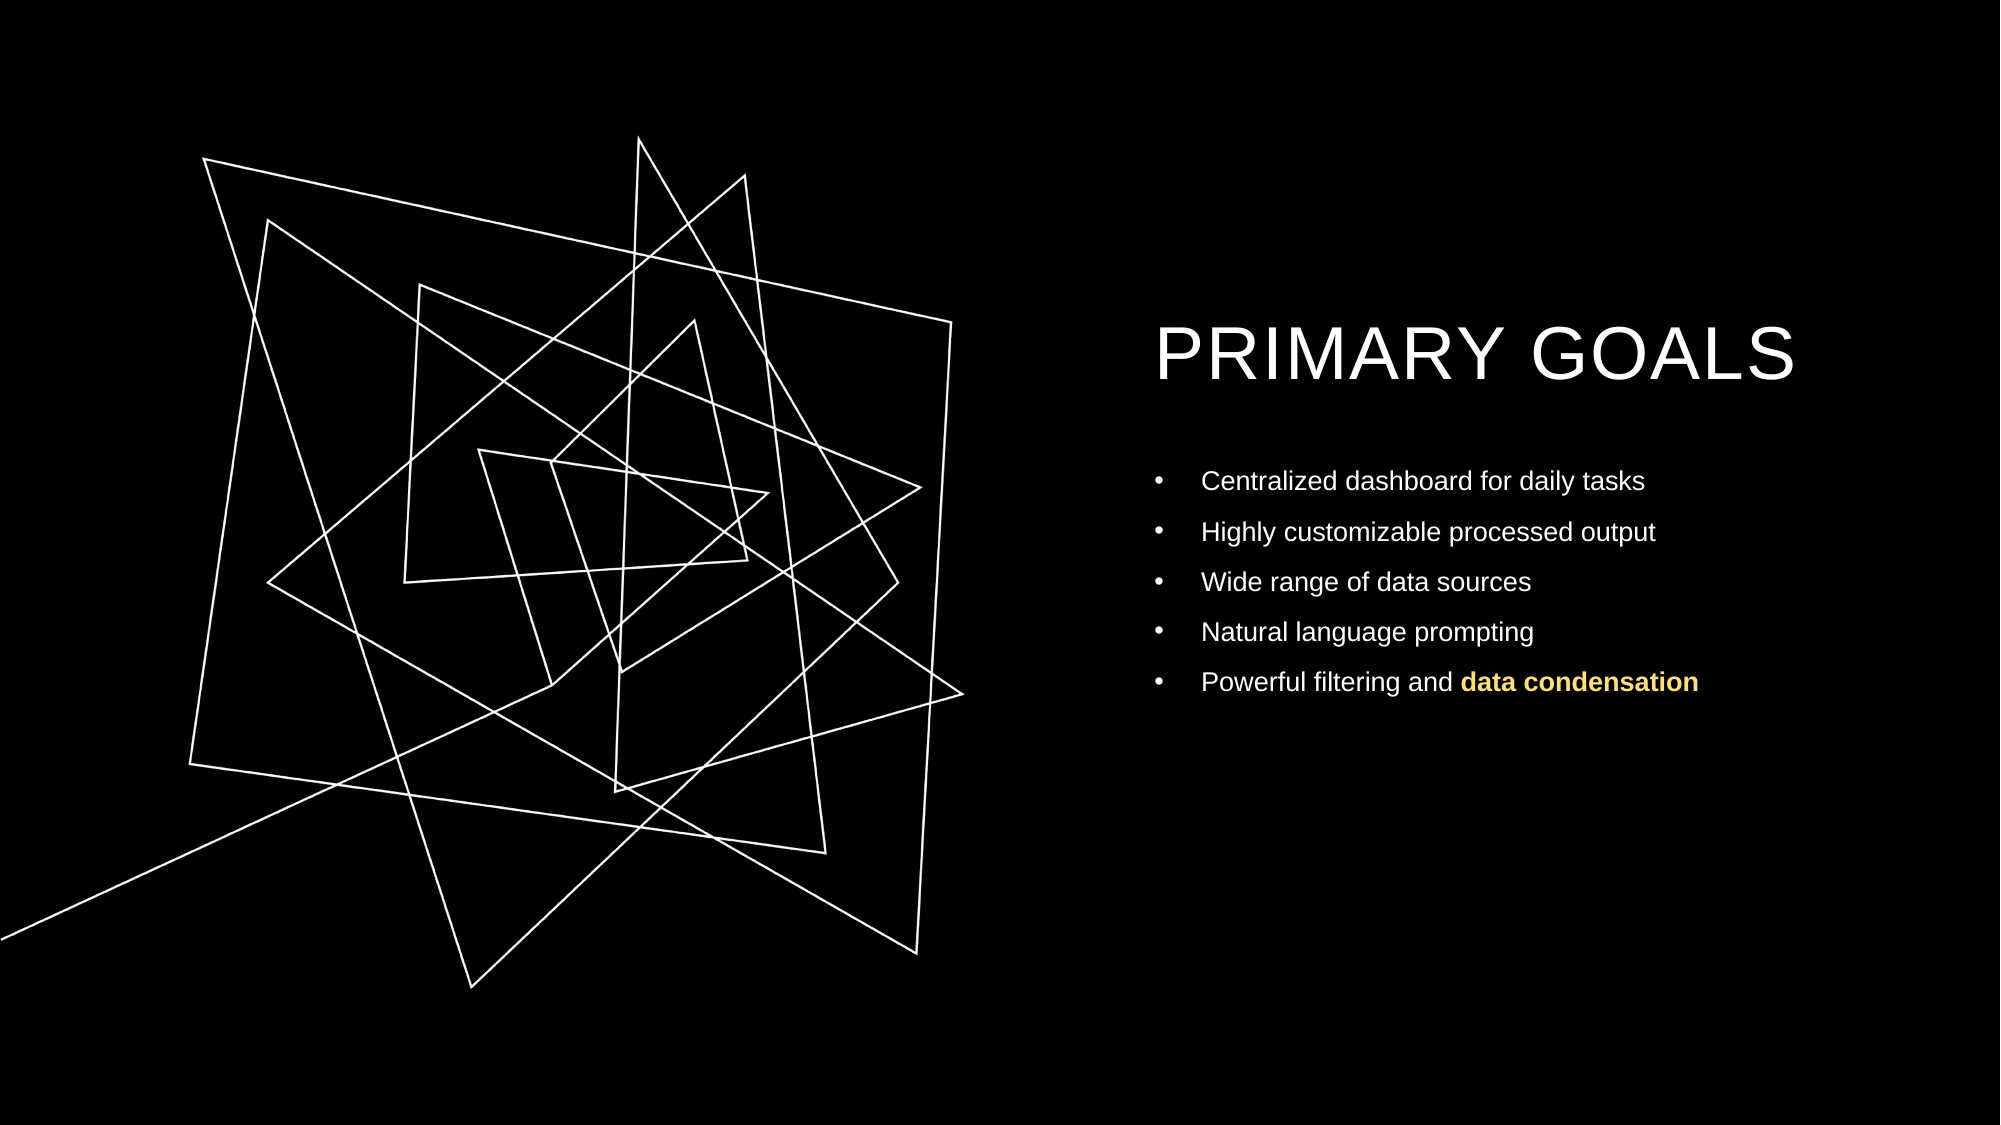

# PRIMARY GOALS
Centralized dashboard for daily tasks
Highly customizable processed output
Wide range of data sources
Natural language prompting
Powerful filtering and data condensation